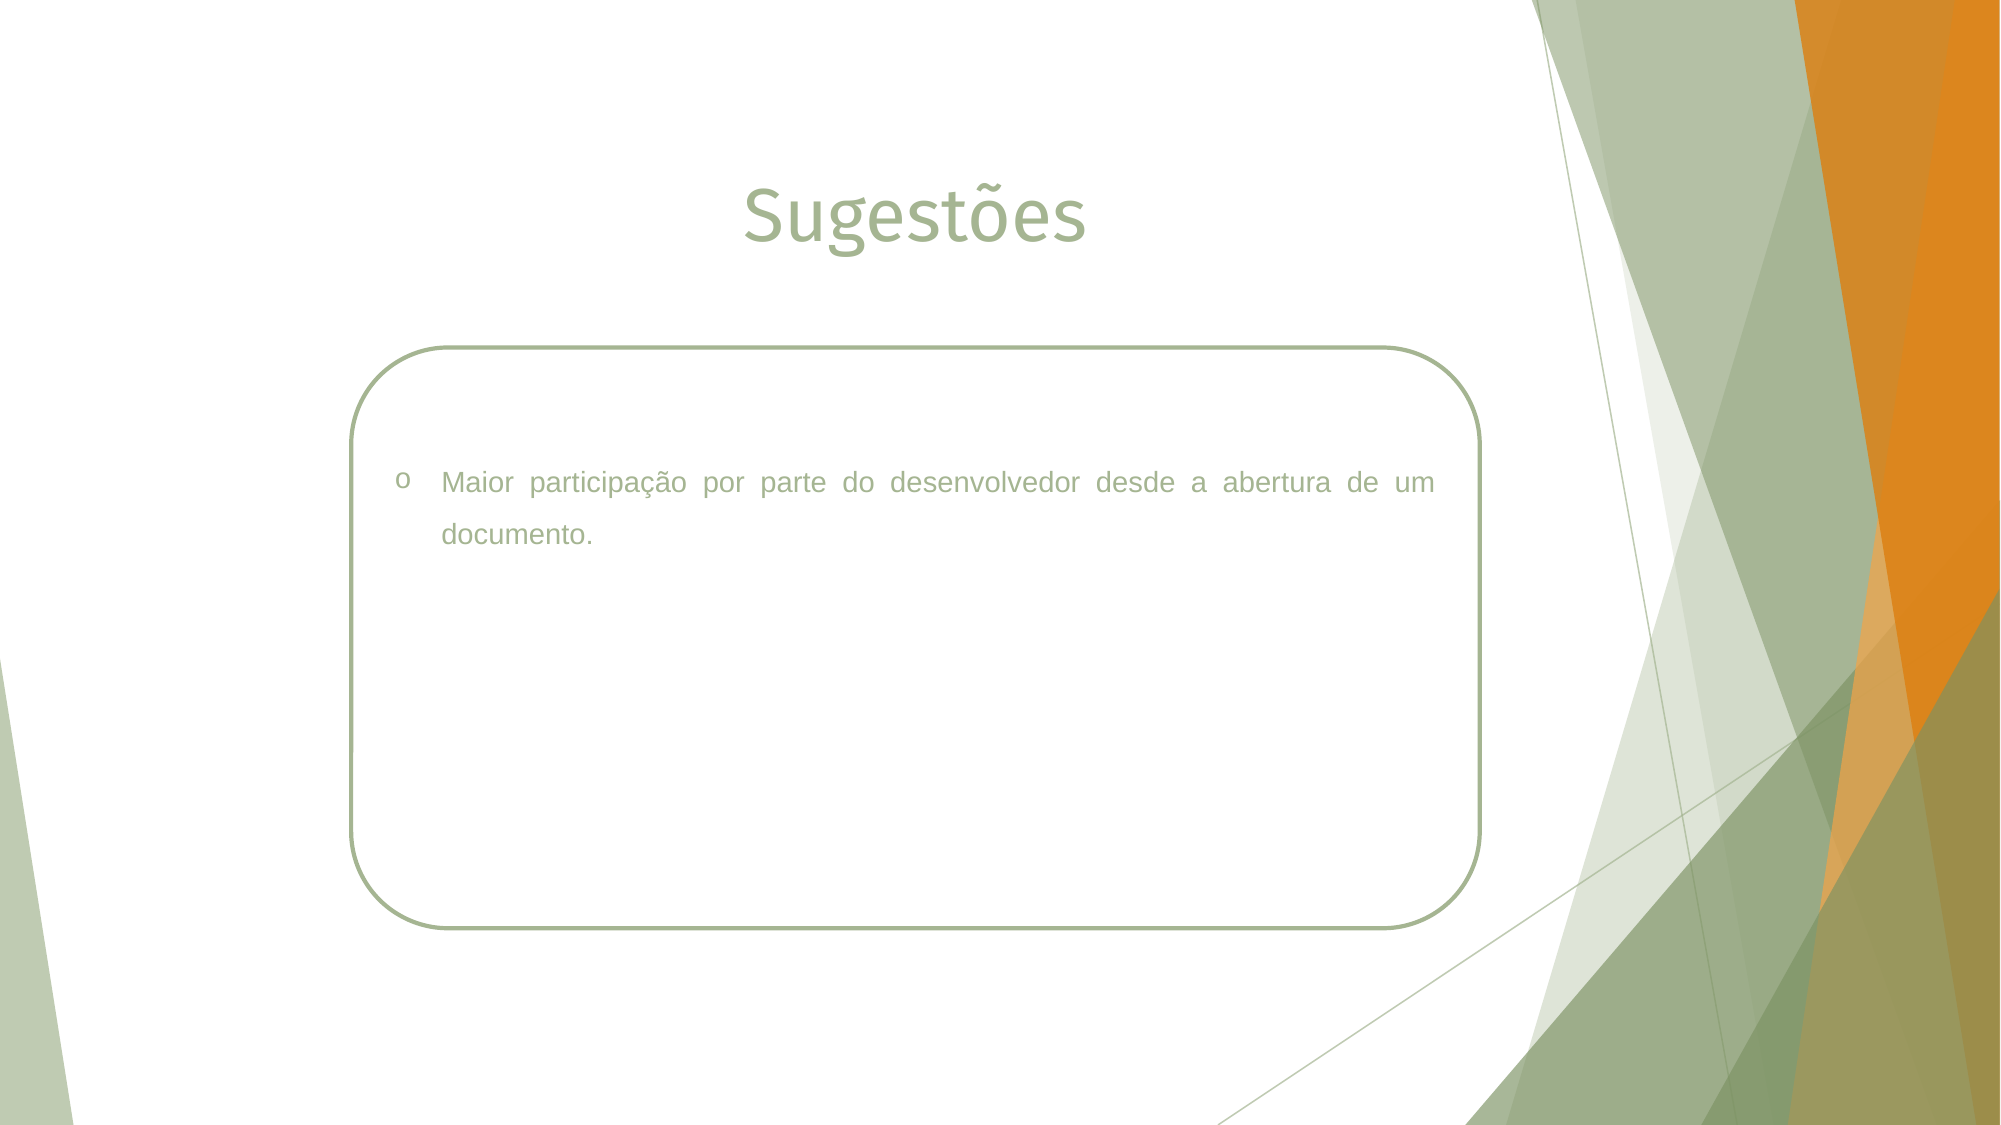

# Sugestões
Maior participação por parte do desenvolvedor desde a abertura de um documento.